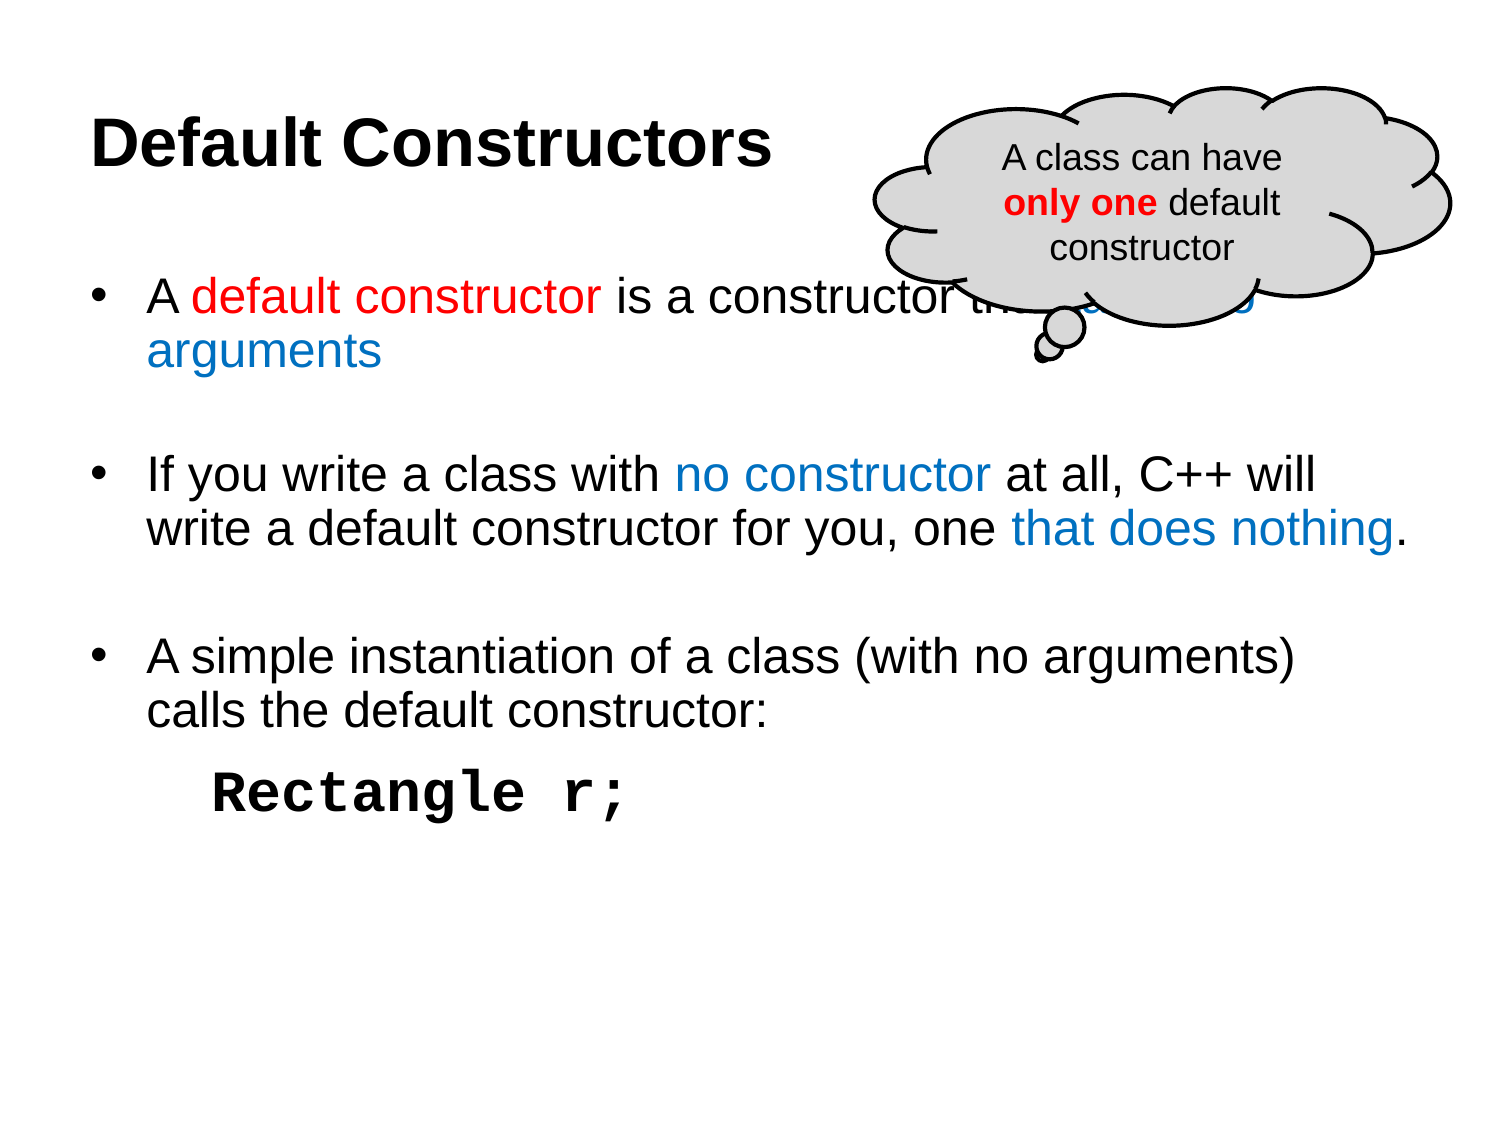

# Default Constructors
A class can have only one default constructor
A default constructor is a constructor that takes no arguments
If you write a class with no constructor at all, C++ will write a default constructor for you, one that does nothing.
A simple instantiation of a class (with no arguments) calls the default constructor:
	Rectangle r;